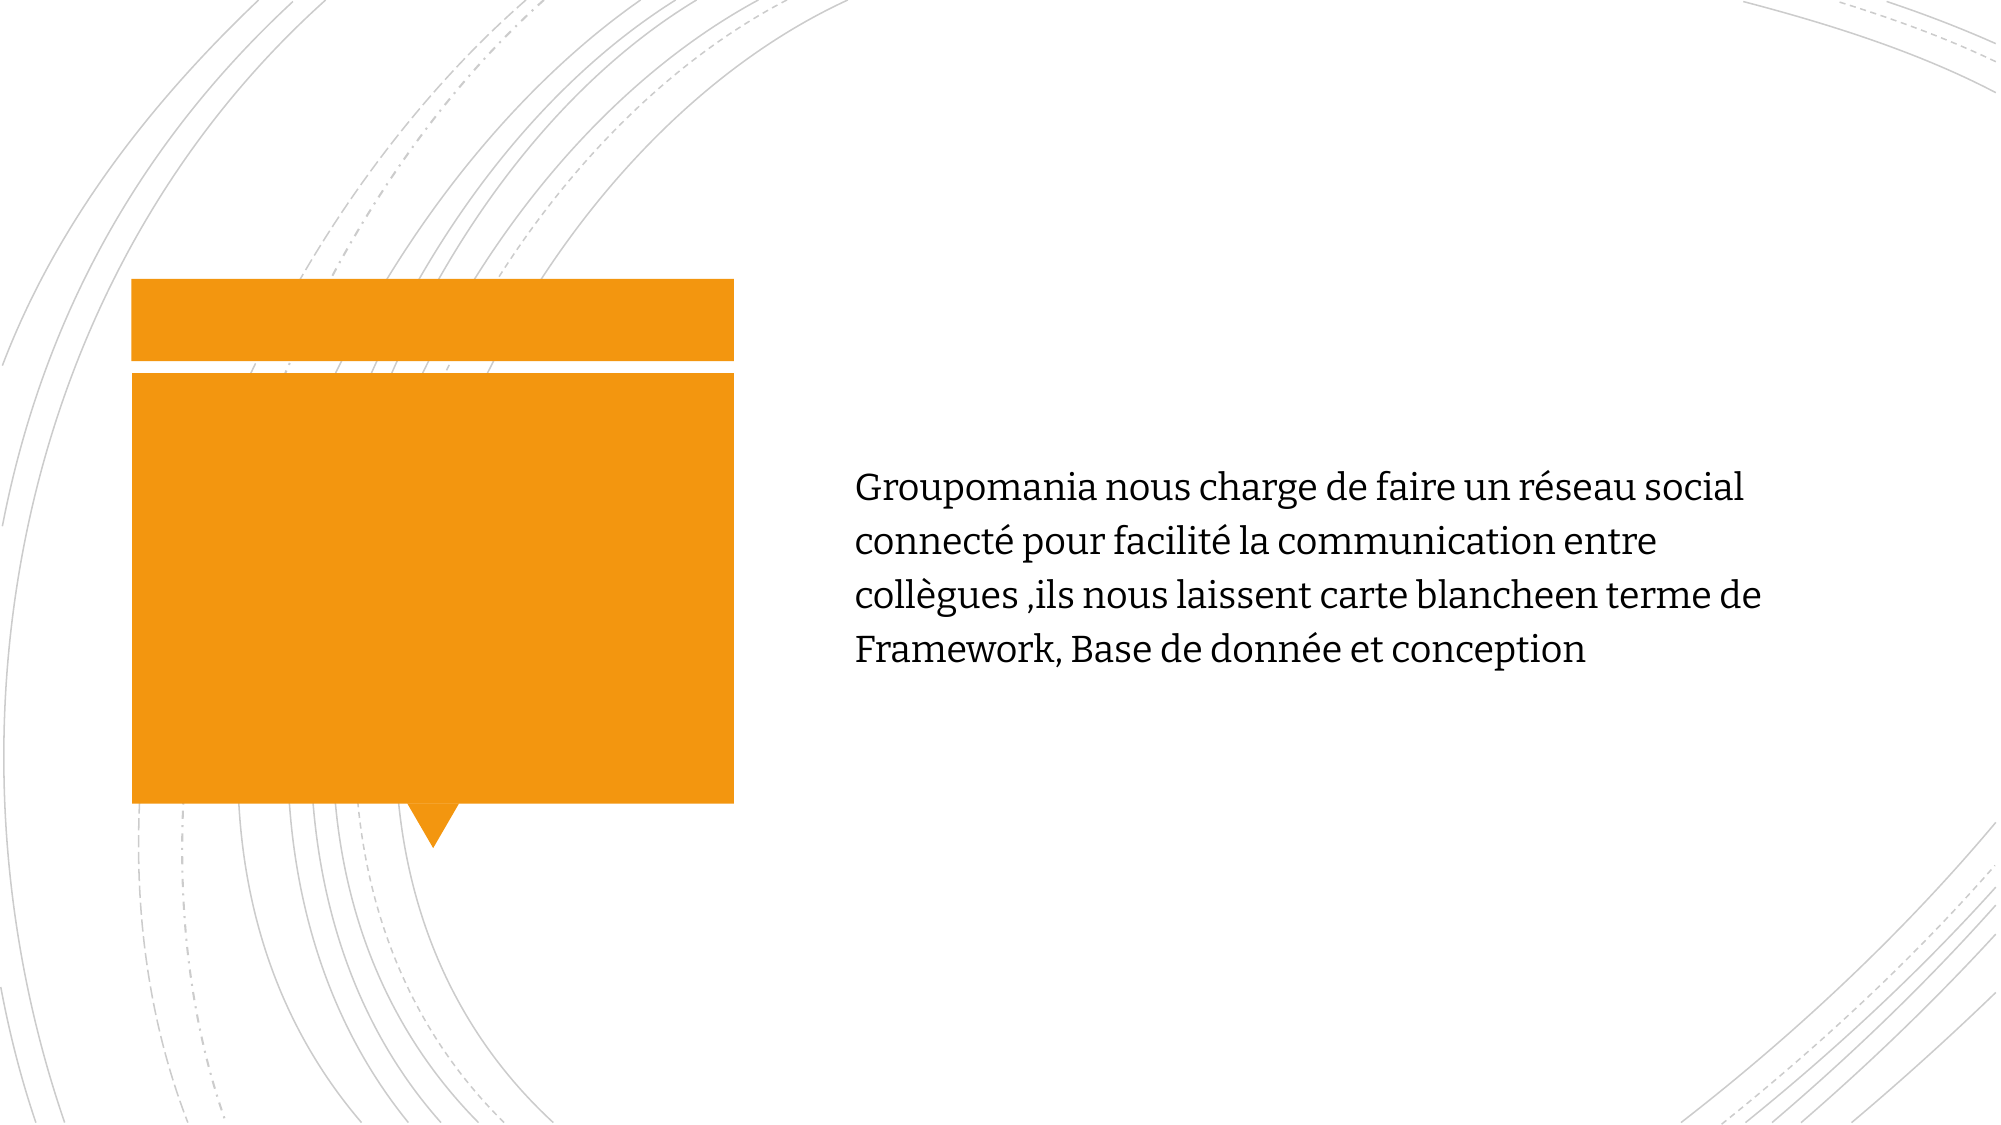

Groupomania nous charge de faire un réseau social connecté pour facilité la communication entre collègues ,ils nous laissent carte blancheen terme de Framework, Base de donnée et conception
#